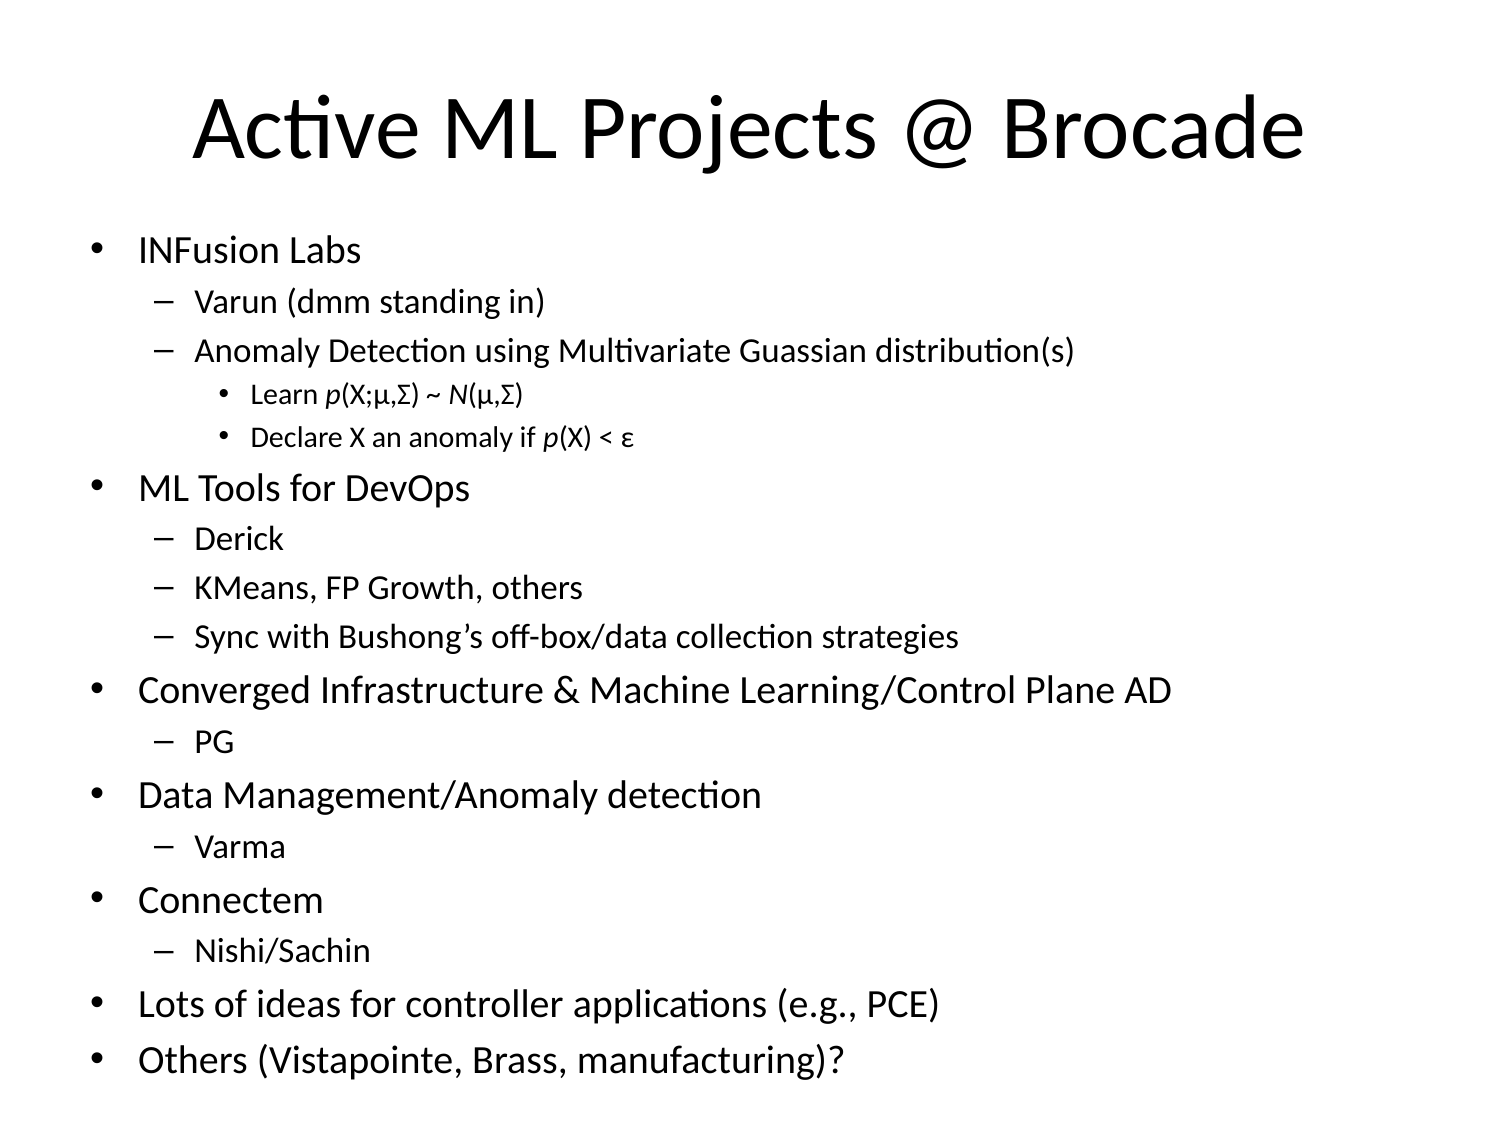

# Active ML Projects @ Brocade
INFusion Labs
Varun (dmm standing in)
Anomaly Detection using Multivariate Guassian distribution(s)
Learn p(X;μ,Σ) ~ N(μ,Σ)
Declare X an anomaly if p(X) < ε
ML Tools for DevOps
Derick
KMeans, FP Growth, others
Sync with Bushong’s off-box/data collection strategies
Converged Infrastructure & Machine Learning/Control Plane AD
PG
Data Management/Anomaly detection
Varma
Connectem
Nishi/Sachin
Lots of ideas for controller applications (e.g., PCE)
Others (Vistapointe, Brass, manufacturing)?